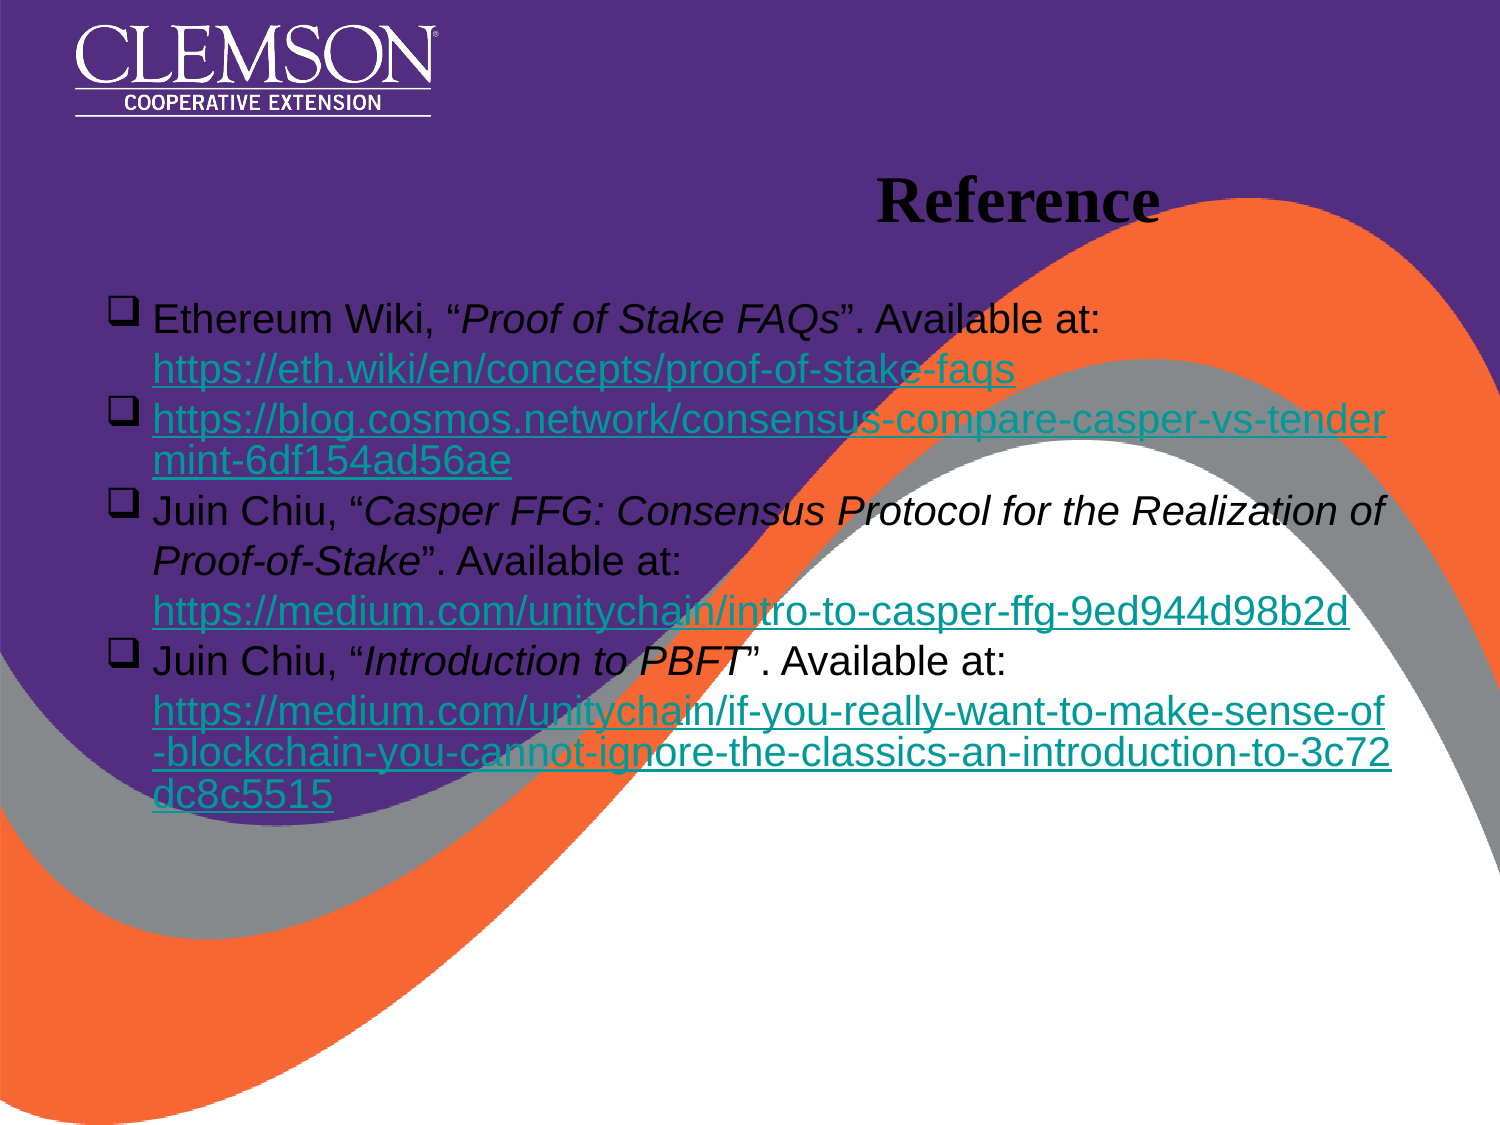

# Reference
Ethereum Wiki, “Proof of Stake FAQs”. Available at: https://eth.wiki/en/concepts/proof-of-stake-faqs
https://blog.cosmos.network/consensus-compare-casper-vs-tendermint-6df154ad56ae
Juin Chiu, “Casper FFG: Consensus Protocol for the Realization of Proof-of-Stake”. Available at: https://medium.com/unitychain/intro-to-casper-ffg-9ed944d98b2d
Juin Chiu, “Introduction to PBFT”. Available at: https://medium.com/unitychain/if-you-really-want-to-make-sense-of-blockchain-you-cannot-ignore-the-classics-an-introduction-to-3c72dc8c5515